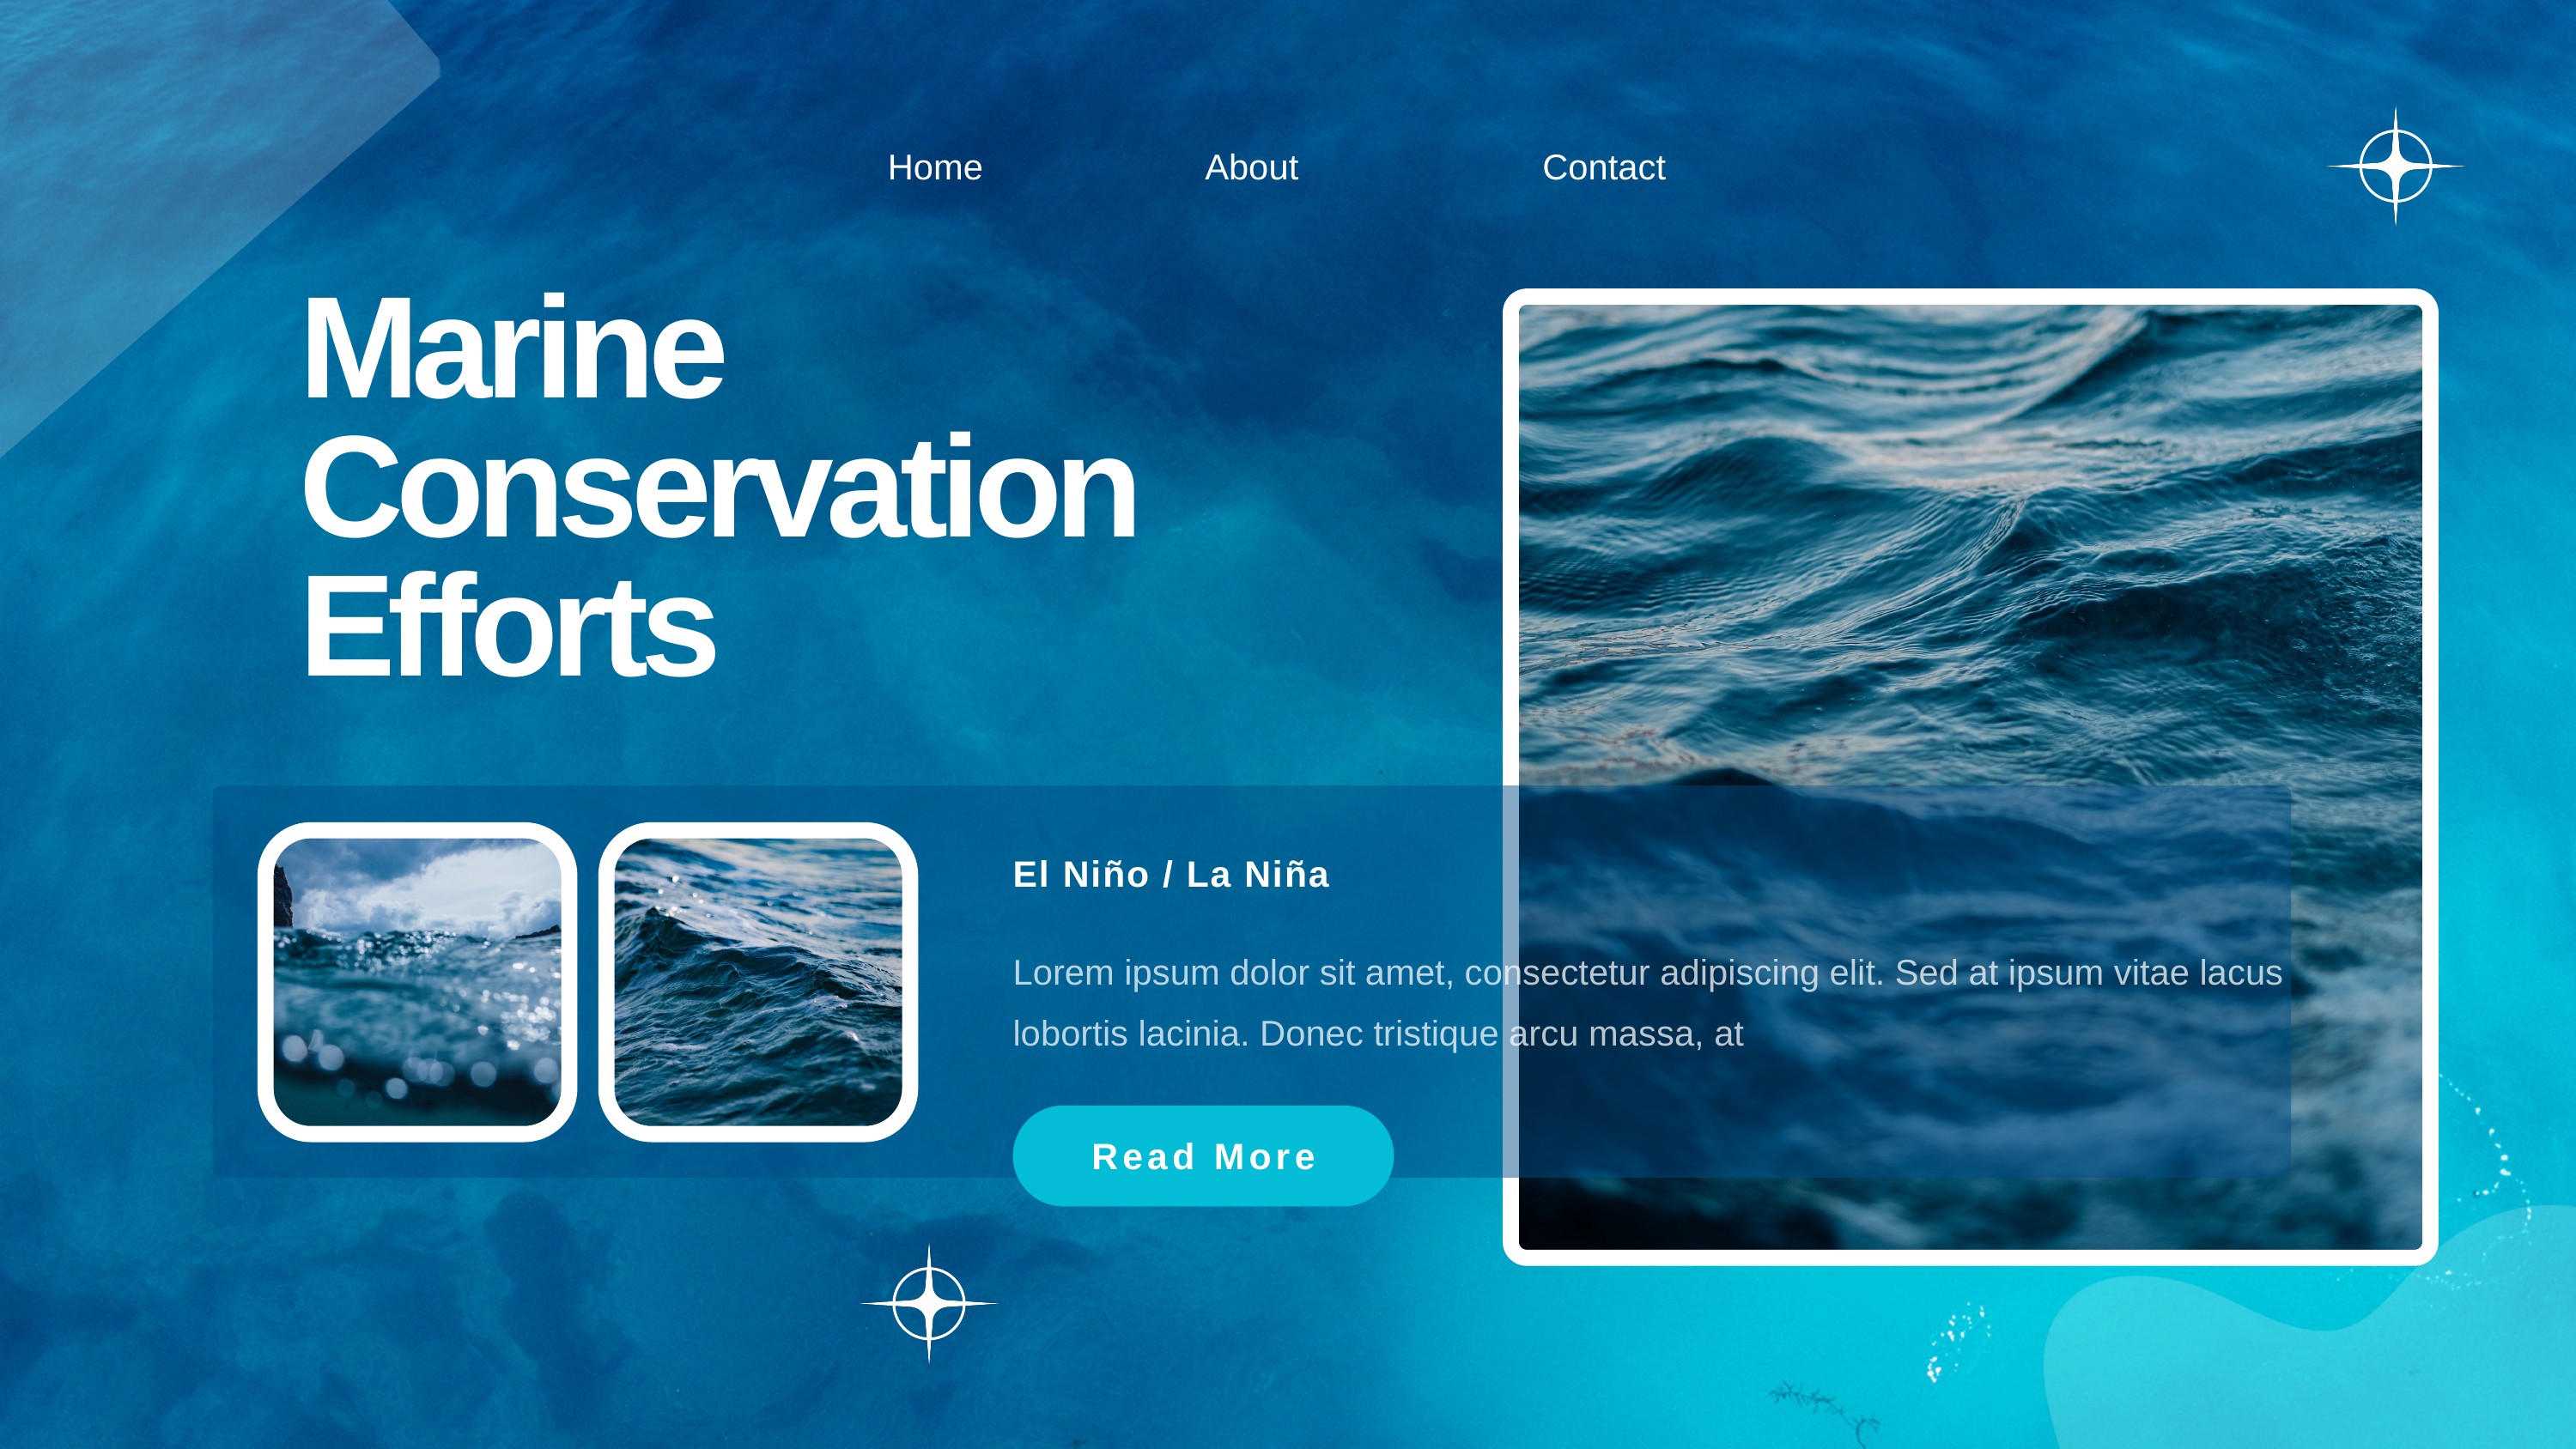

Home
About
Contact
Marine Conservation Efforts

El Niño / La Niña
Lorem ipsum dolor sit amet, consectetur adipiscing elit. Sed at ipsum vitae lacus lobortis lacinia. Donec tristique arcu massa, at

Read More